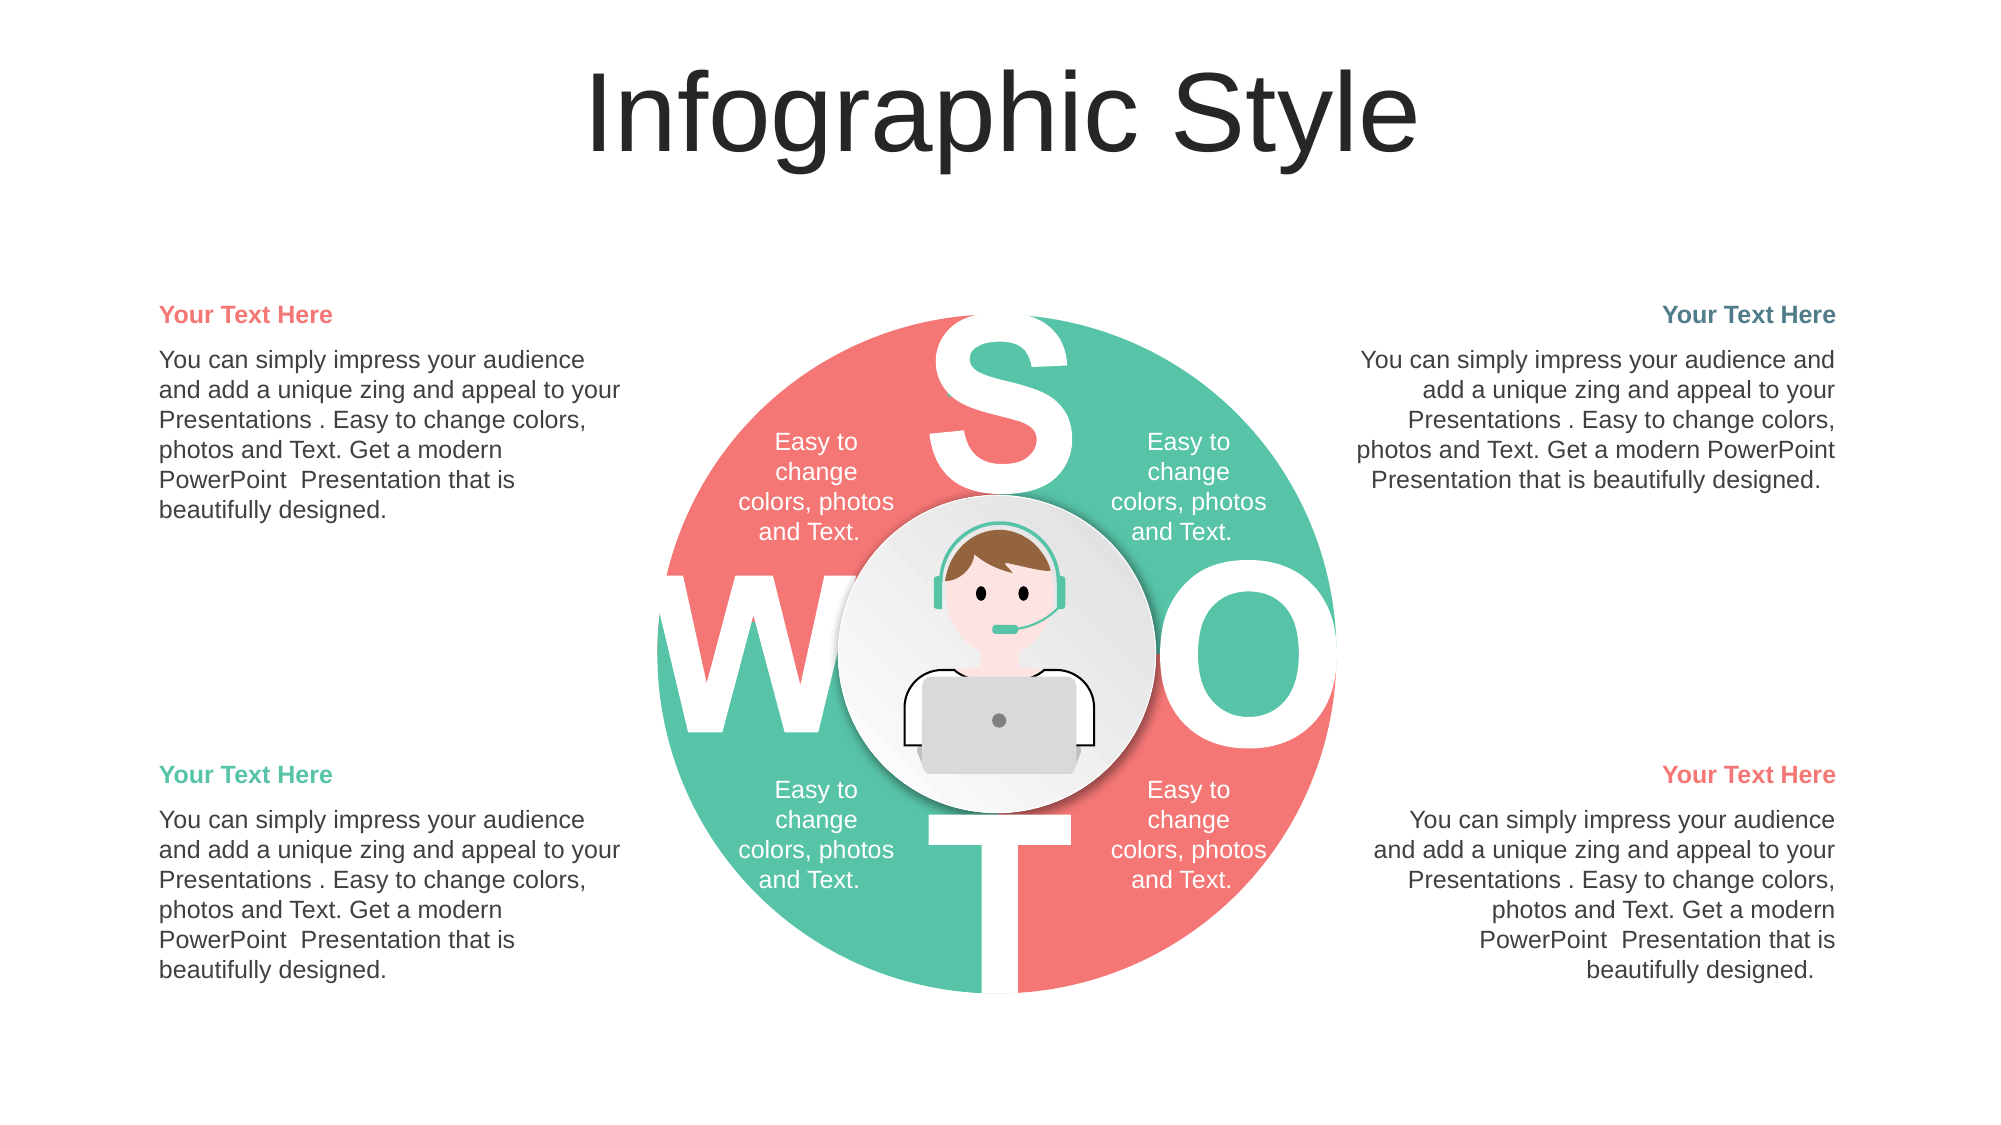

Infographic Style
Your Text Here
You can simply impress your audience and add a unique zing and appeal to your Presentations . Easy to change colors, photos and Text. Get a modern PowerPoint  Presentation that is beautifully designed.
Your Text Here
You can simply impress your audience and add a unique zing and appeal to your Presentations . Easy to change colors, photos and Text. Get a modern PowerPoint  Presentation that is beautifully designed.

Easy to change colors, photos and Text.
Easy to change colors, photos and Text.

Your Text Here
You can simply impress your audience and add a unique zing and appeal to your Presentations . Easy to change colors, photos and Text. Get a modern PowerPoint  Presentation that is beautifully designed.
Your Text Here
You can simply impress your audience and add a unique zing and appeal to your Presentations . Easy to change colors, photos and Text. Get a modern PowerPoint  Presentation that is beautifully designed.
Easy to change colors, photos and Text.
Easy to change colors, photos and Text.